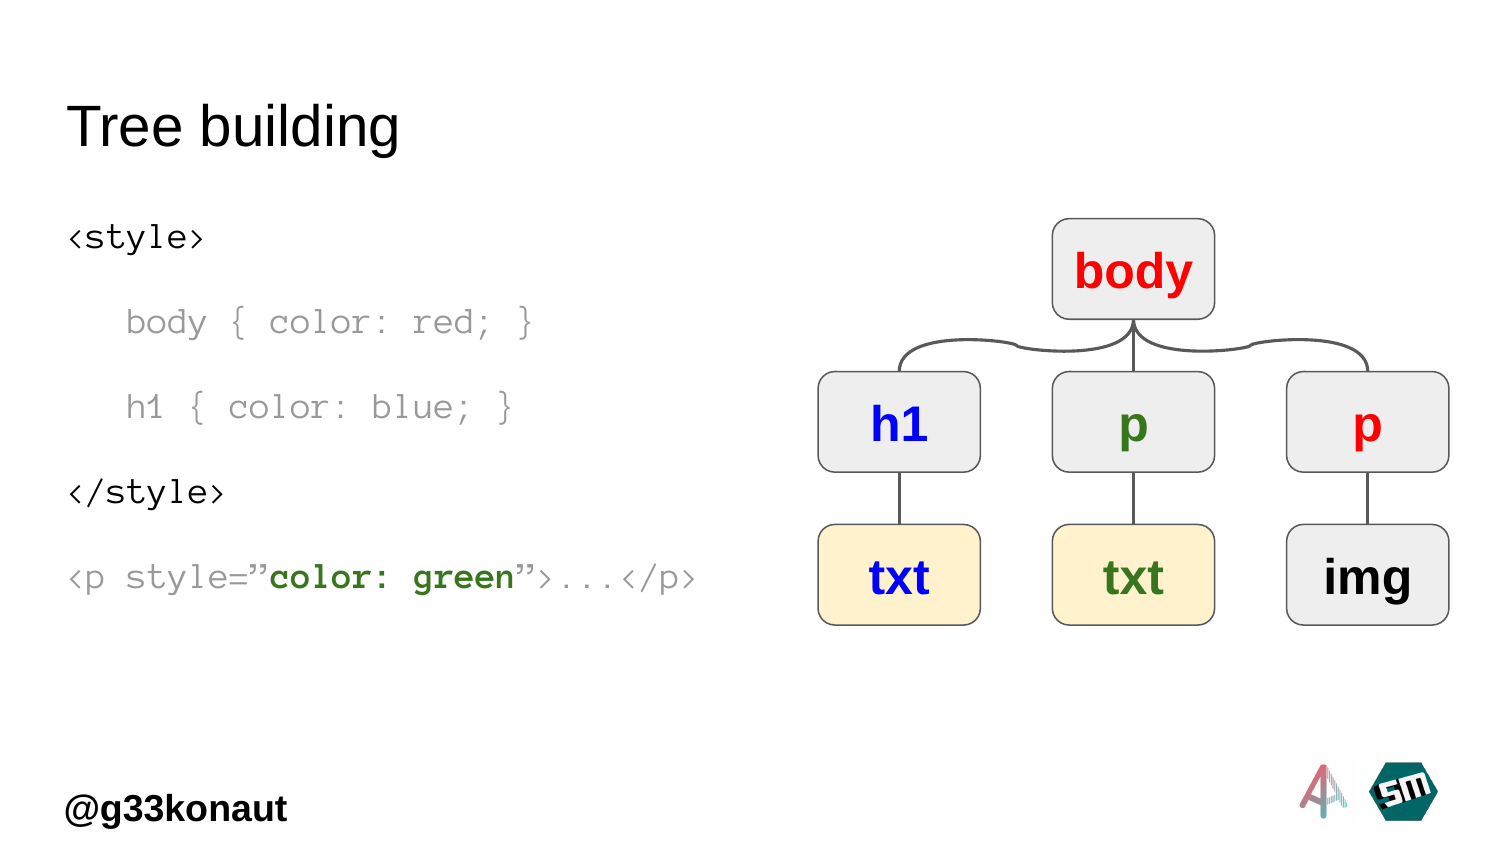

# Tree building
<style>
   body { color: red; }
   h1 { color: blue; }
</style>
<p style=”color: green”>...</p>
body
h1
p
p
txt
txt
img